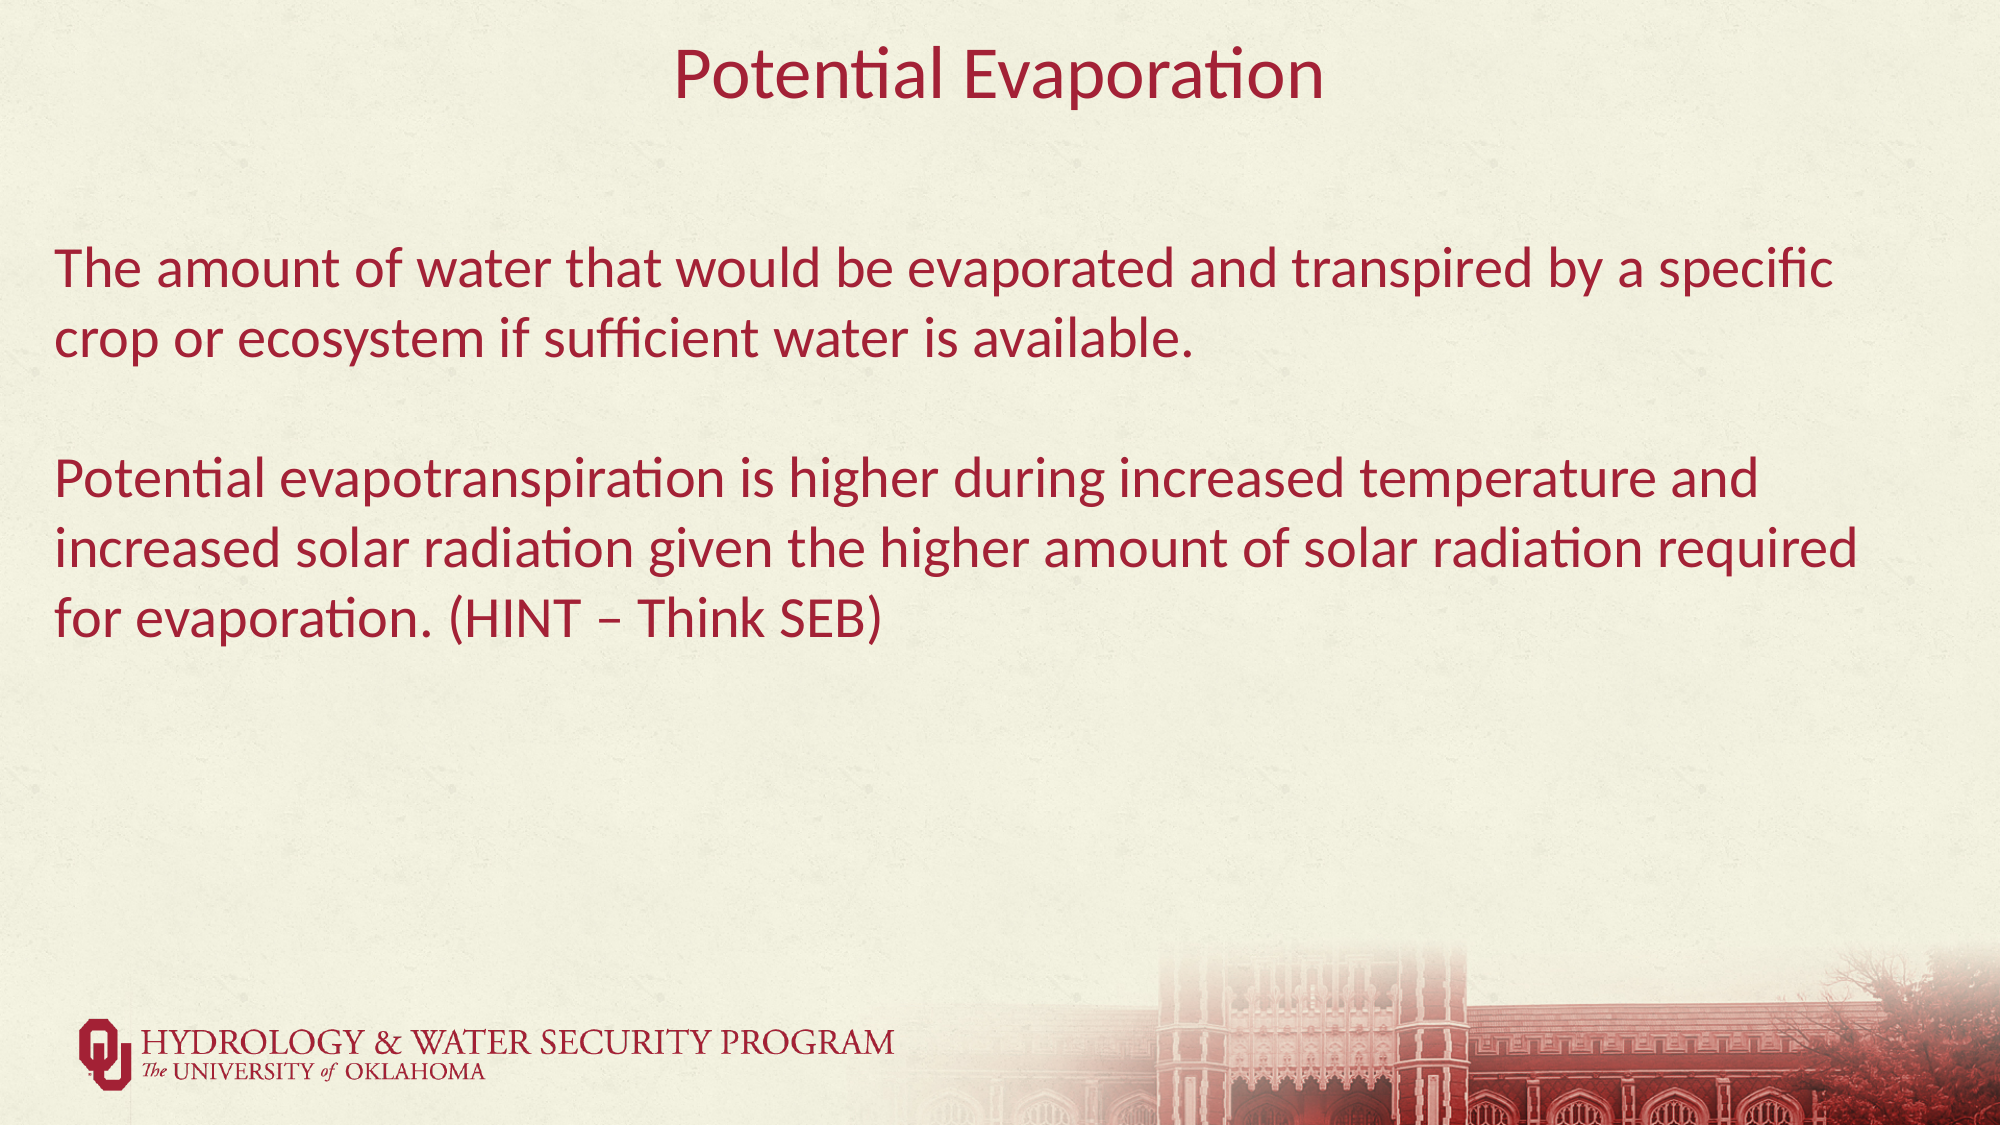

# Potential Evaporation

The amount of water that would be evaporated and transpired by a specific crop or ecosystem if sufficient water is available.

Potential evapotranspiration is higher during increased temperature and increased solar radiation given the higher amount of solar radiation required  for evaporation. (HINT – Think SEB)